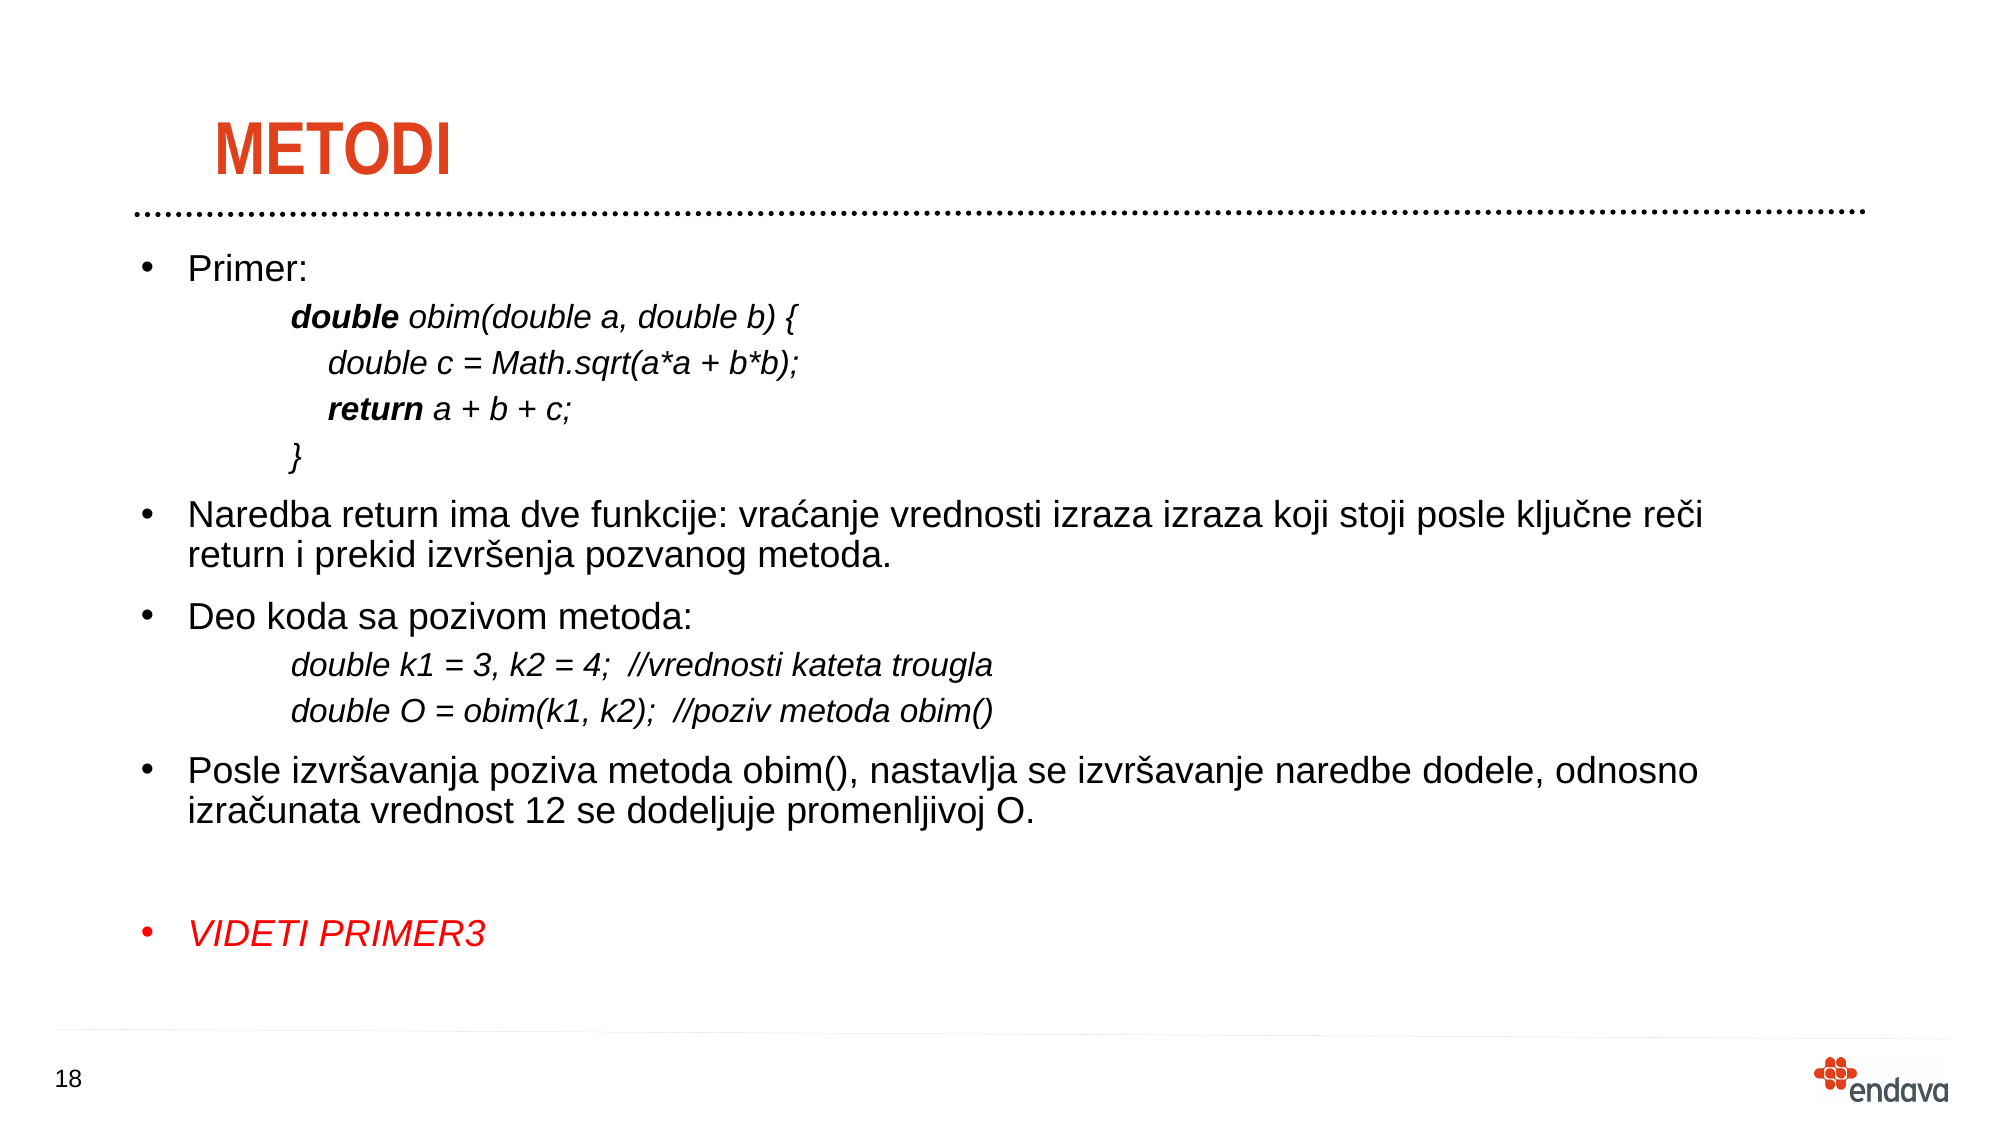

# metodi
Primer:
double obim(double a, double b) {
    double c = Math.sqrt(a*a + b*b);
    return a + b + c;
}
Naredba return ima dve funkcije: vraćanje vrednosti izraza izraza koji stoji posle ključne reči return i prekid izvršenja pozvanog metoda.
Deo koda sa pozivom metoda:
double k1 = 3, k2 = 4;  //vrednosti kateta trougla
double O = obim(k1, k2);  //poziv metoda obim()
Posle izvršavanja poziva metoda obim(), nastavlja se izvršavanje naredbe dodele, odnosno izračunata vrednost 12 se dodeljuje promenljivoj O.

VIDETI PRIMER3